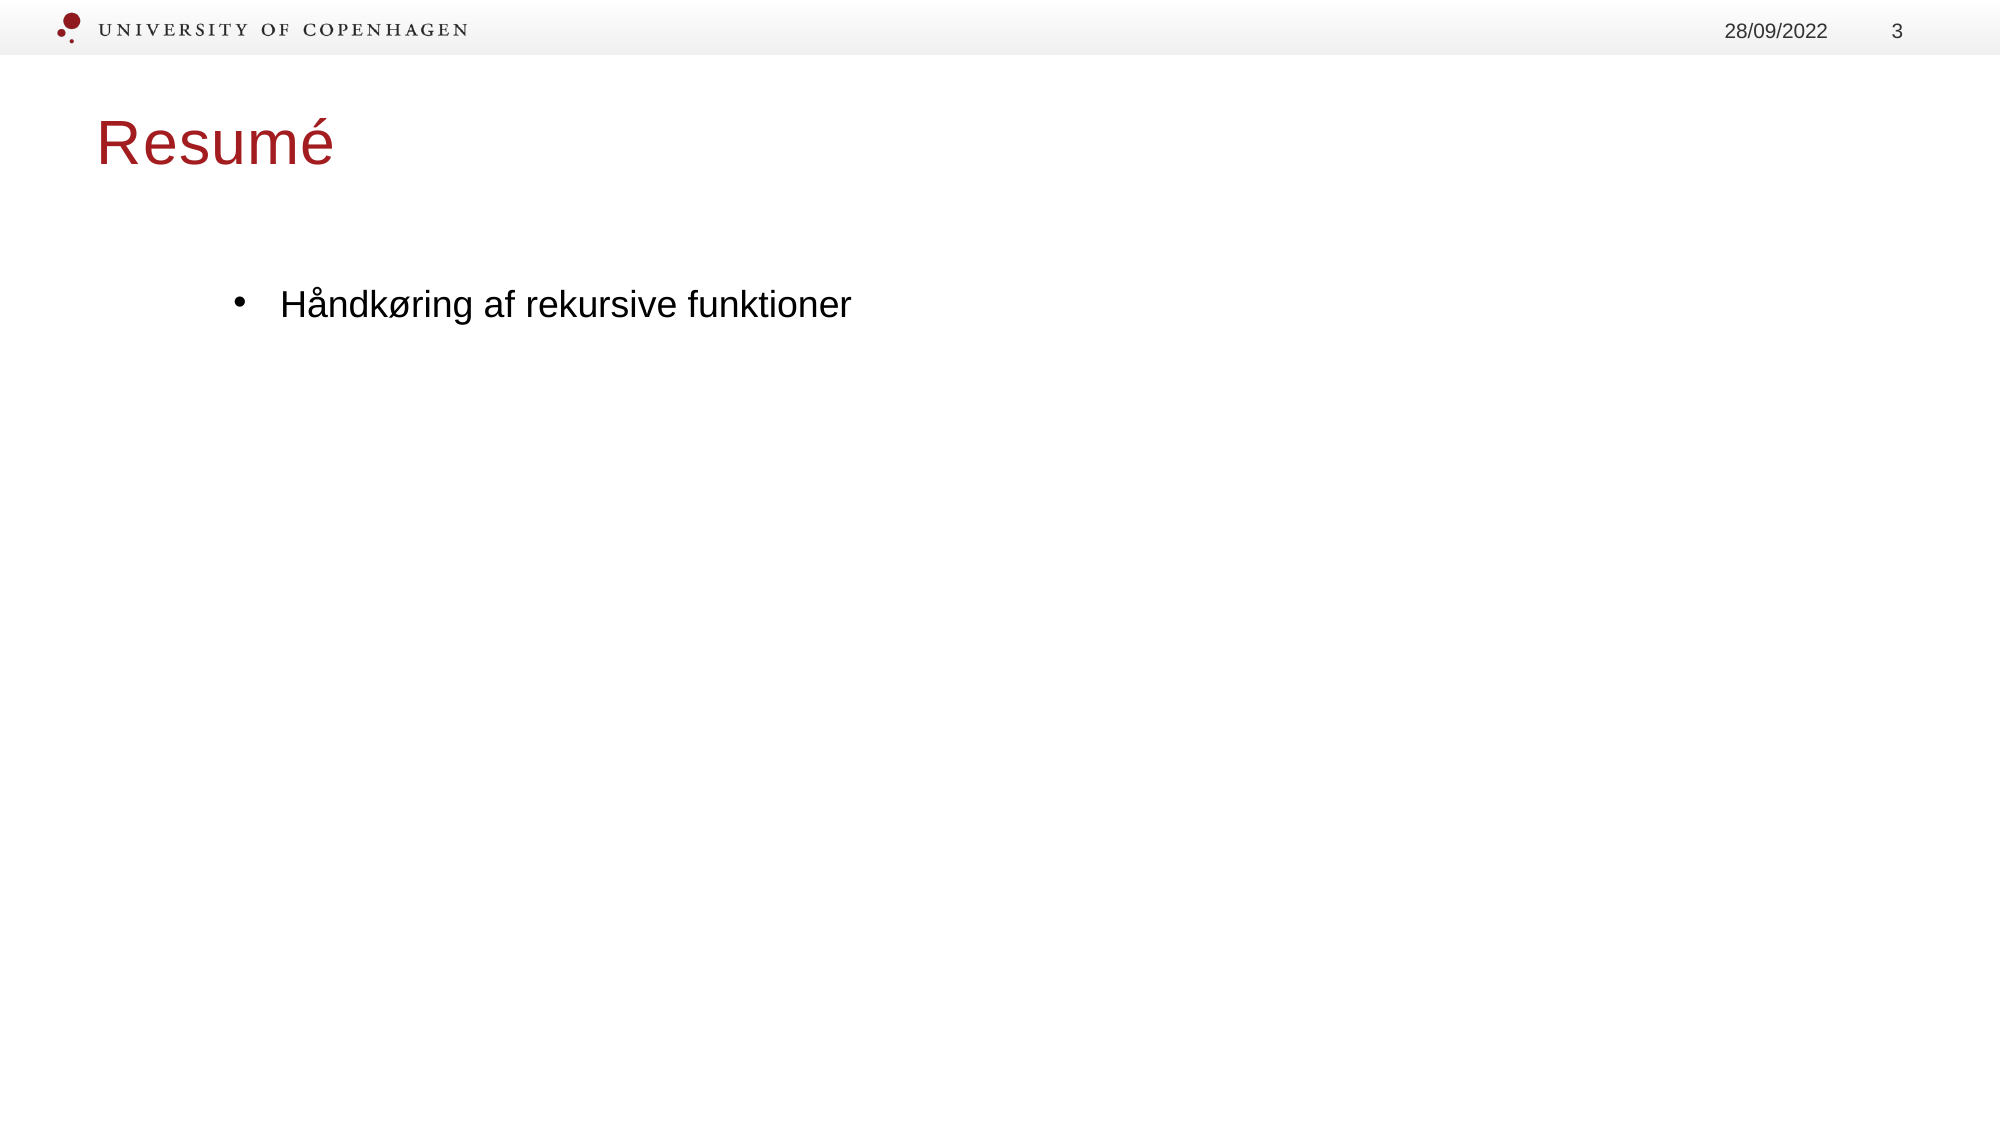

28/09/2022
3
# Resumé
Håndkøring af rekursive funktioner